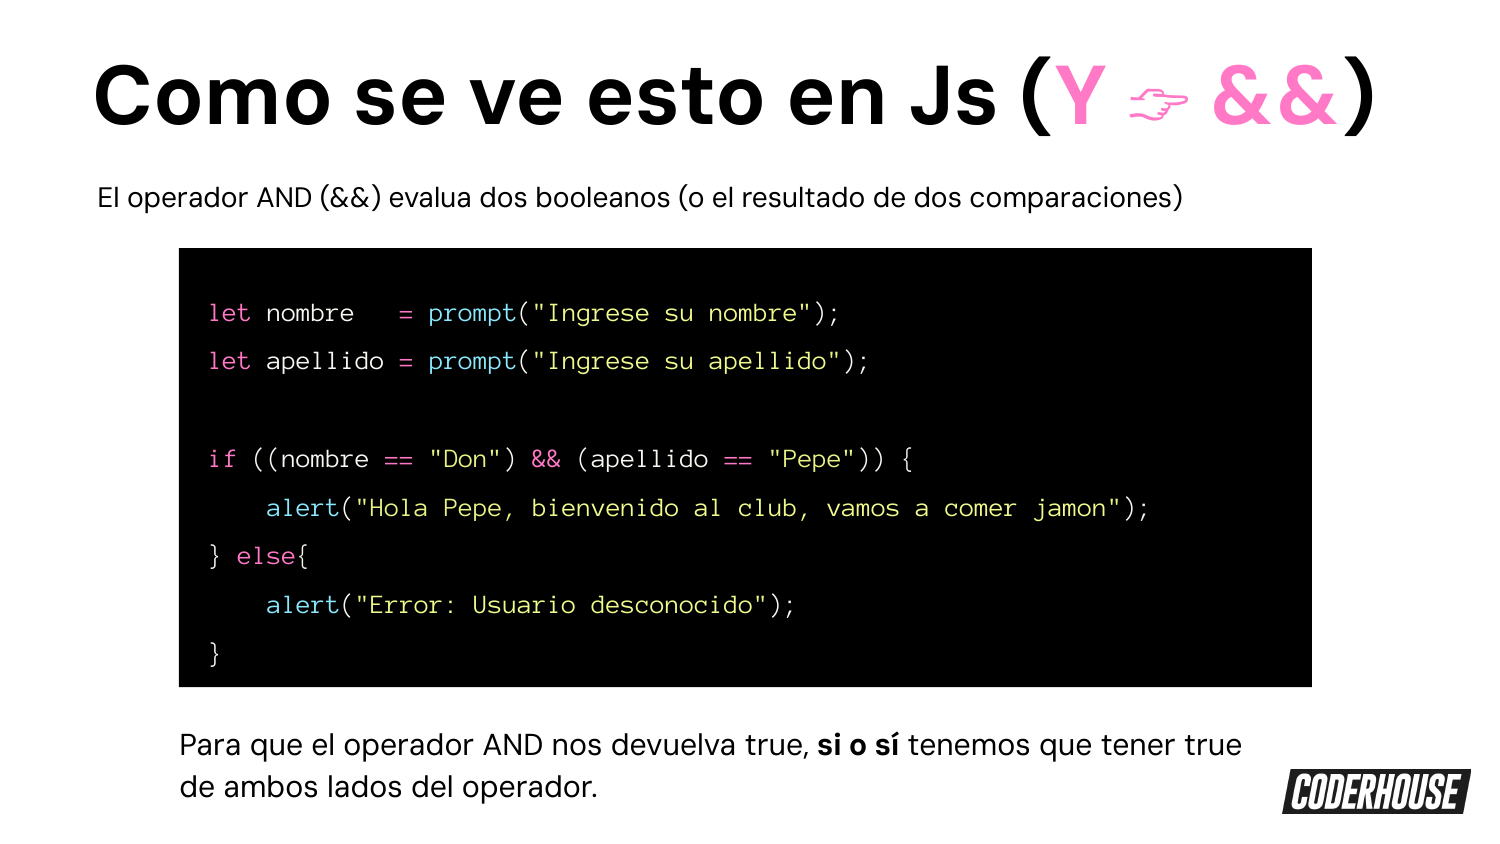

Como se ve esto en Js (Y 👉 &&)
El operador AND (&&) evalua dos booleanos (o el resultado de dos comparaciones)
let nombre   = prompt("Ingrese su nombre");
let apellido = prompt("Ingrese su apellido");

if ((nombre == "Don") && (apellido == "Pepe")) {
    alert("Hola Pepe, bienvenido al club, vamos a comer jamon");
} else{
    alert("Error: Usuario desconocido");
}

Para que el operador AND nos devuelva true, si o sí tenemos que tener true de ambos lados del operador.